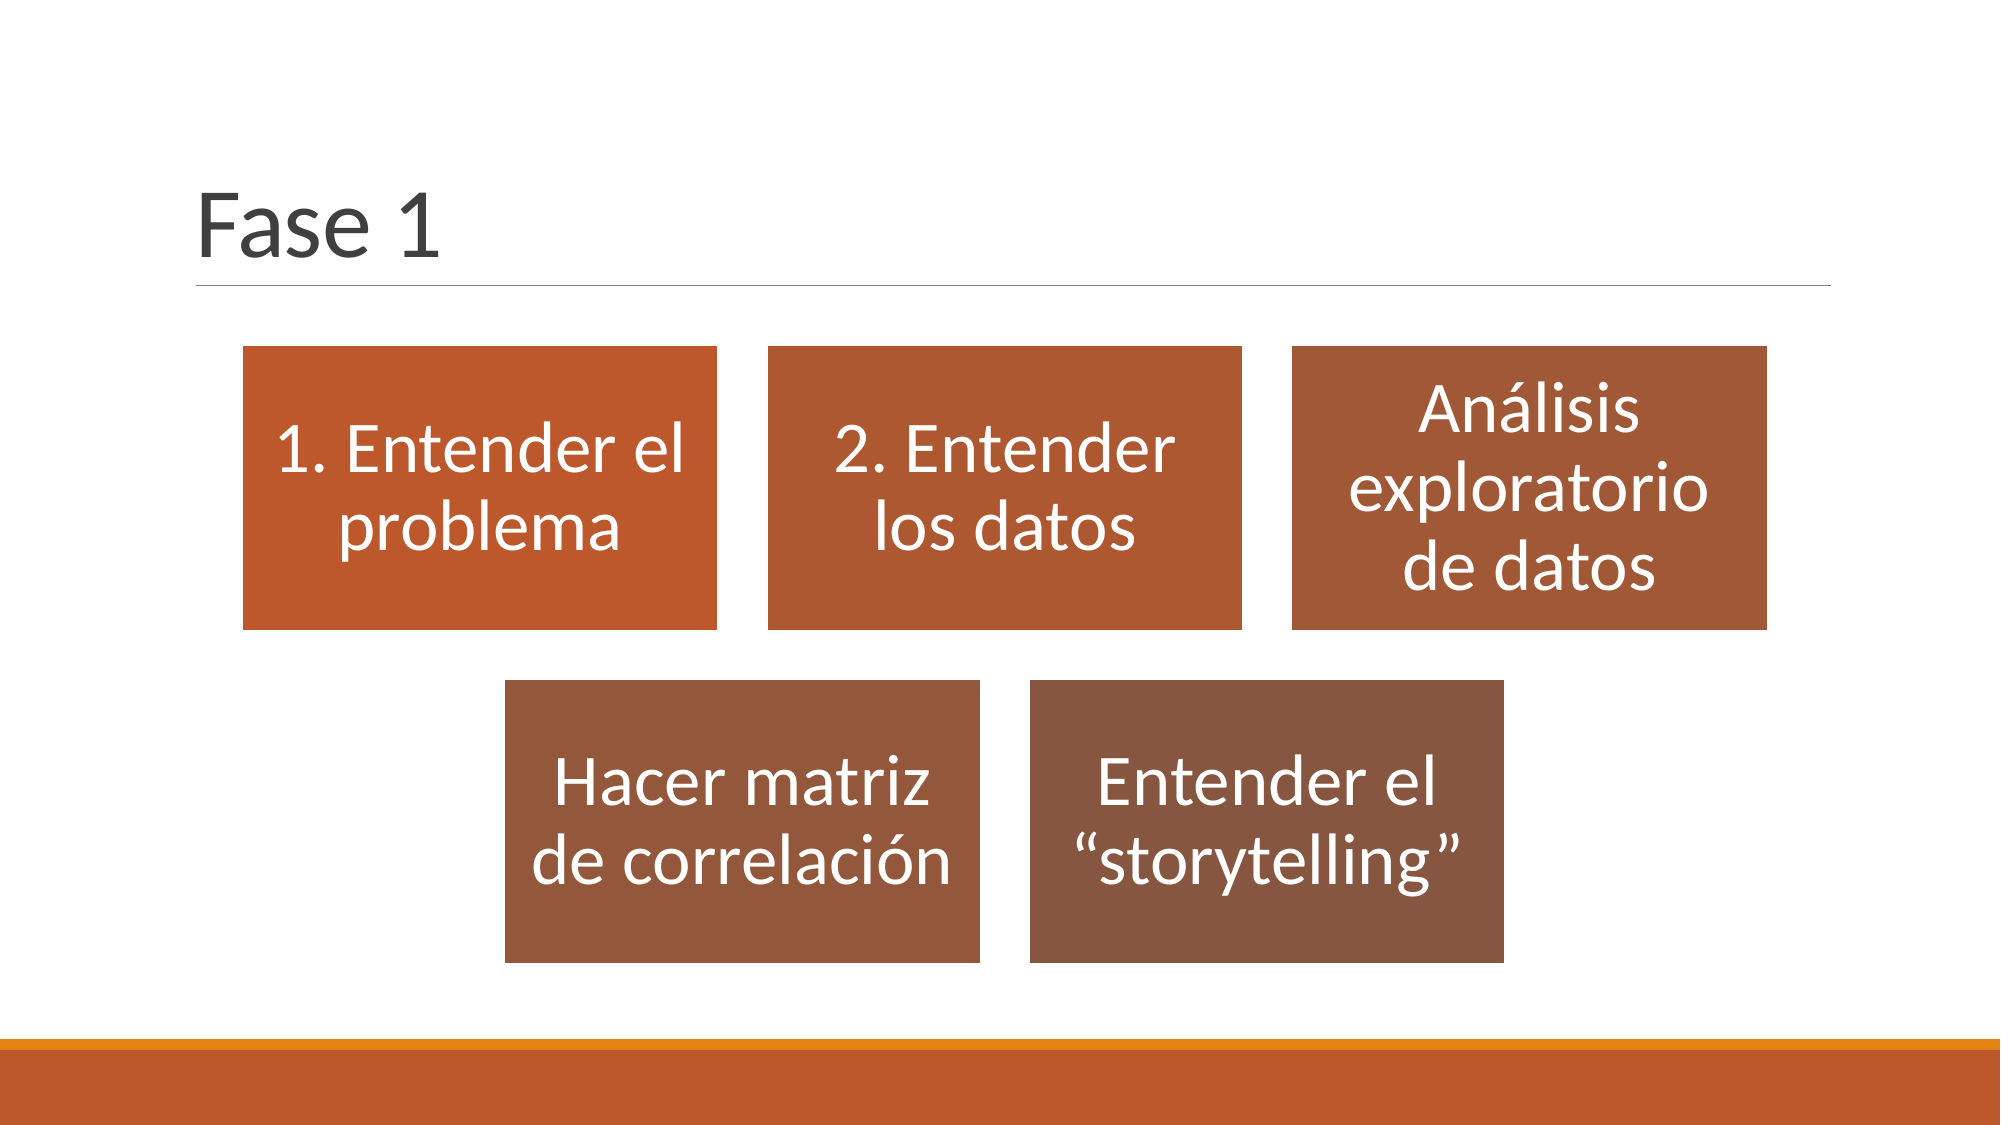

# Fase 1
1. Entender el problema
2. Entender los datos
Análisis exploratorio de datos
Hacer matriz de correlación
Entender el “storytelling”